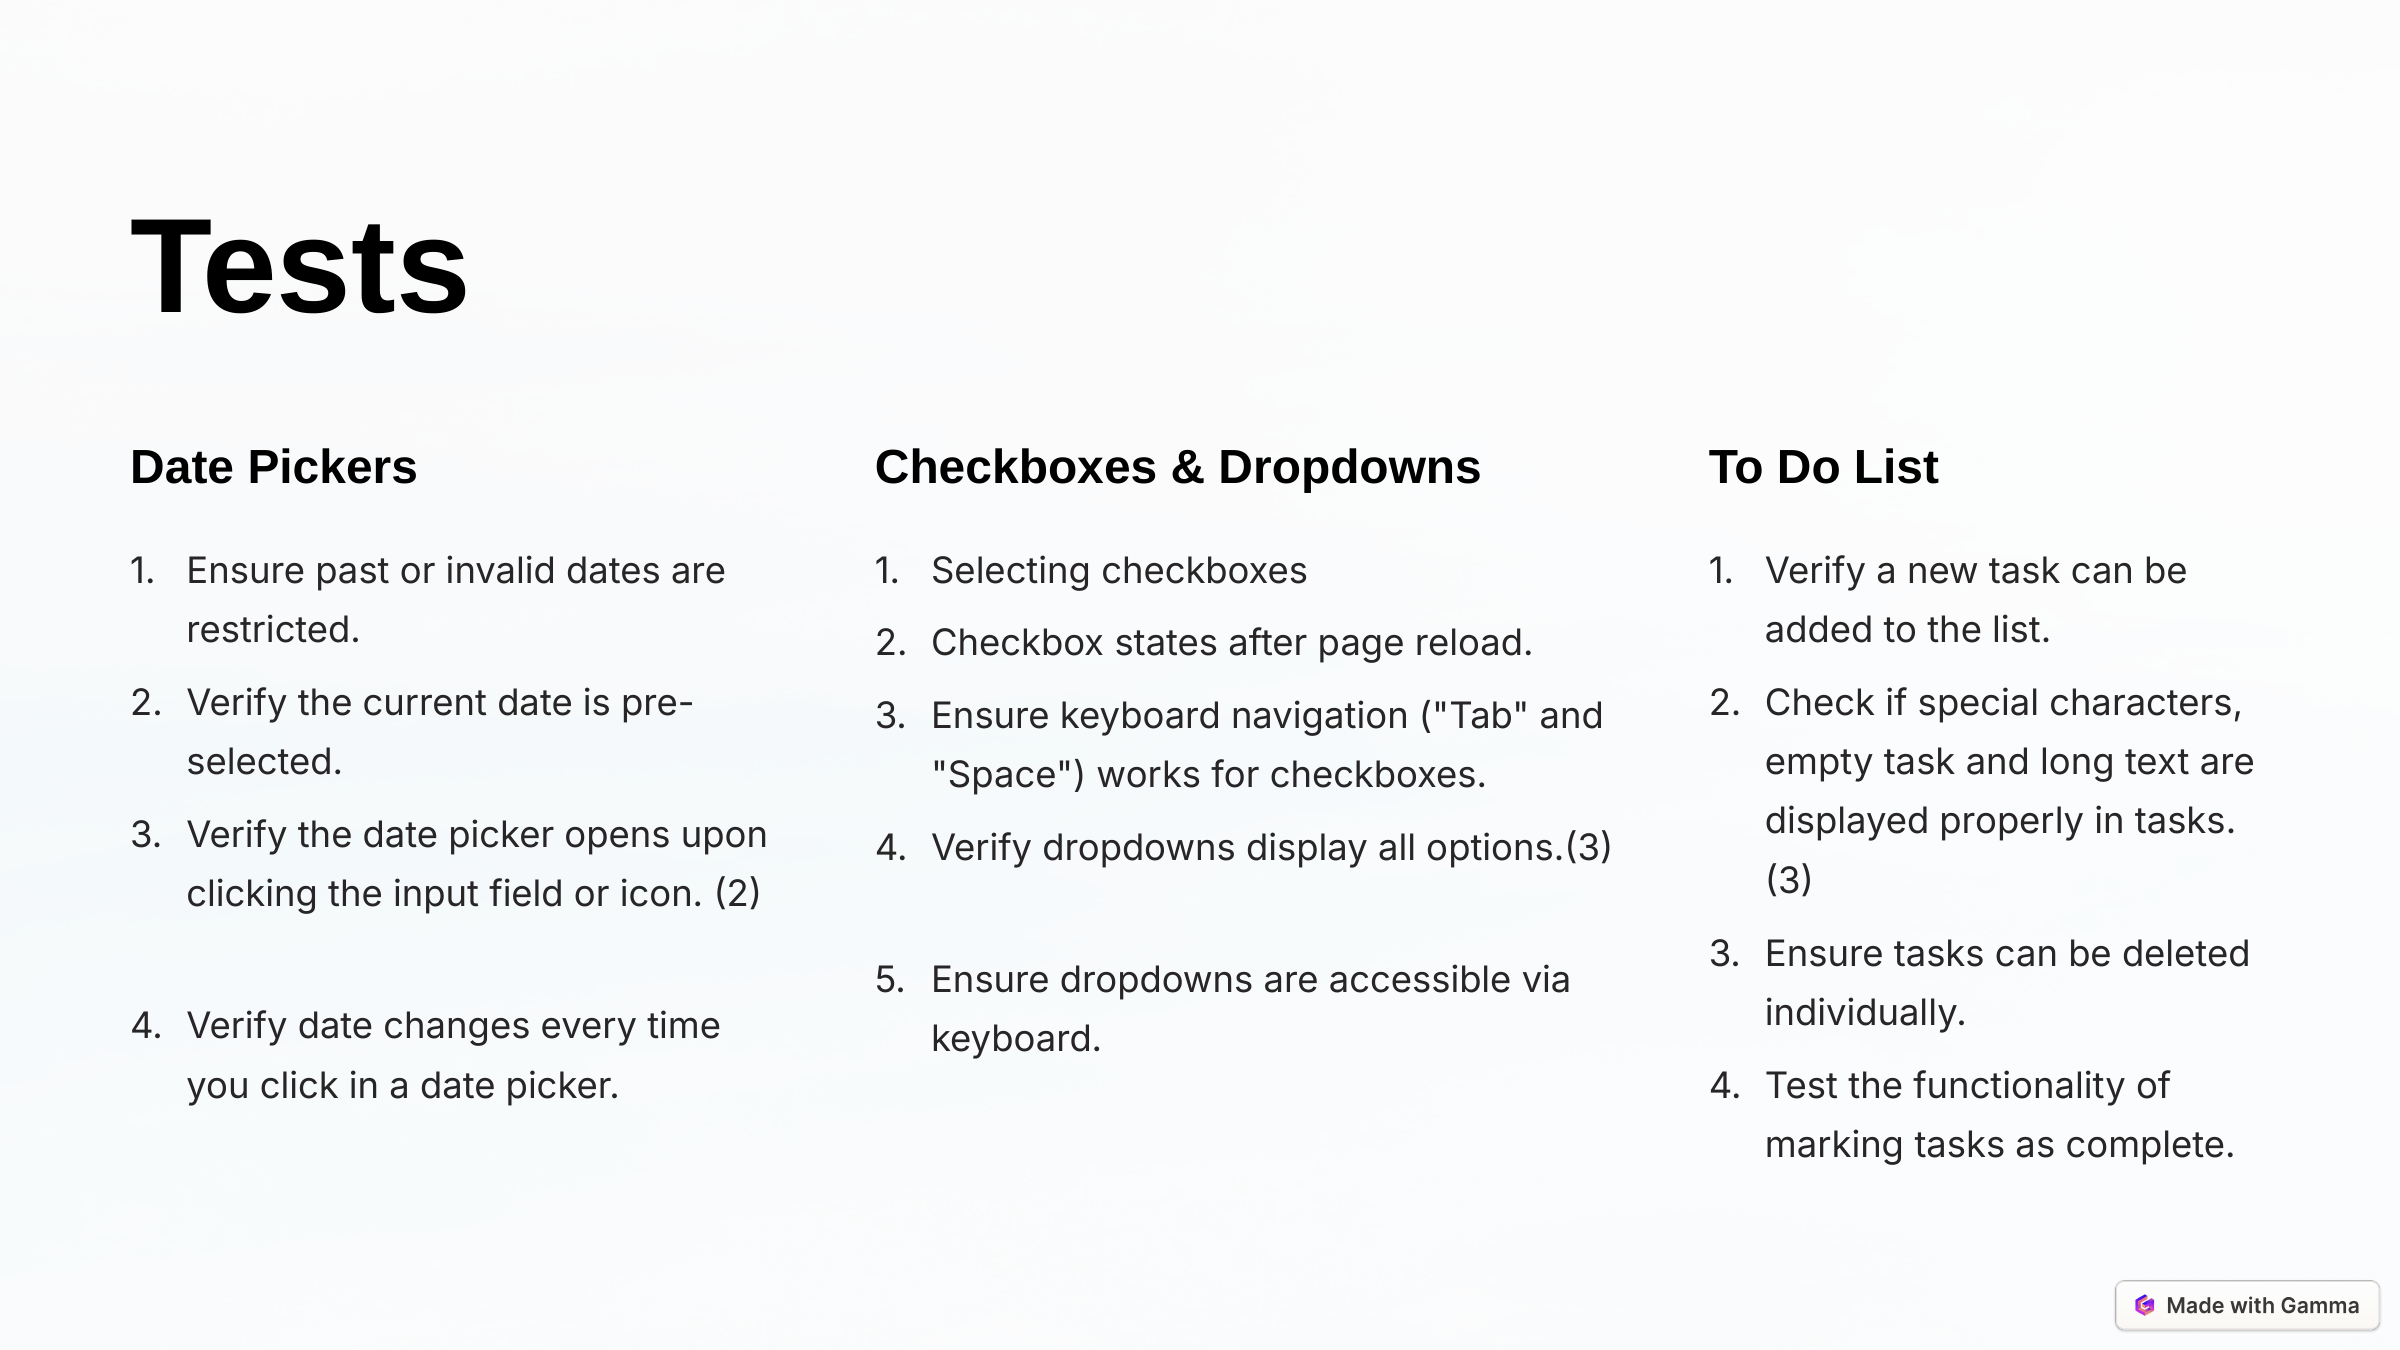

Tests
Date Pickers
Checkboxes & Dropdowns
To Do List
Ensure past or invalid dates are restricted.
Selecting checkboxes
Verify a new task can be added to the list.
Checkbox states after page reload.
Verify the current date is pre-selected.
Check if special characters, empty task and long text are displayed properly in tasks.(3)
Ensure keyboard navigation ("Tab" and "Space") works for checkboxes.
Verify the date picker opens upon clicking the input field or icon. (2)
Verify dropdowns display all options.(3)
Ensure tasks can be deleted individually.
Ensure dropdowns are accessible via keyboard.
Verify date changes every time you click in a date picker.
Test the functionality of marking tasks as complete.